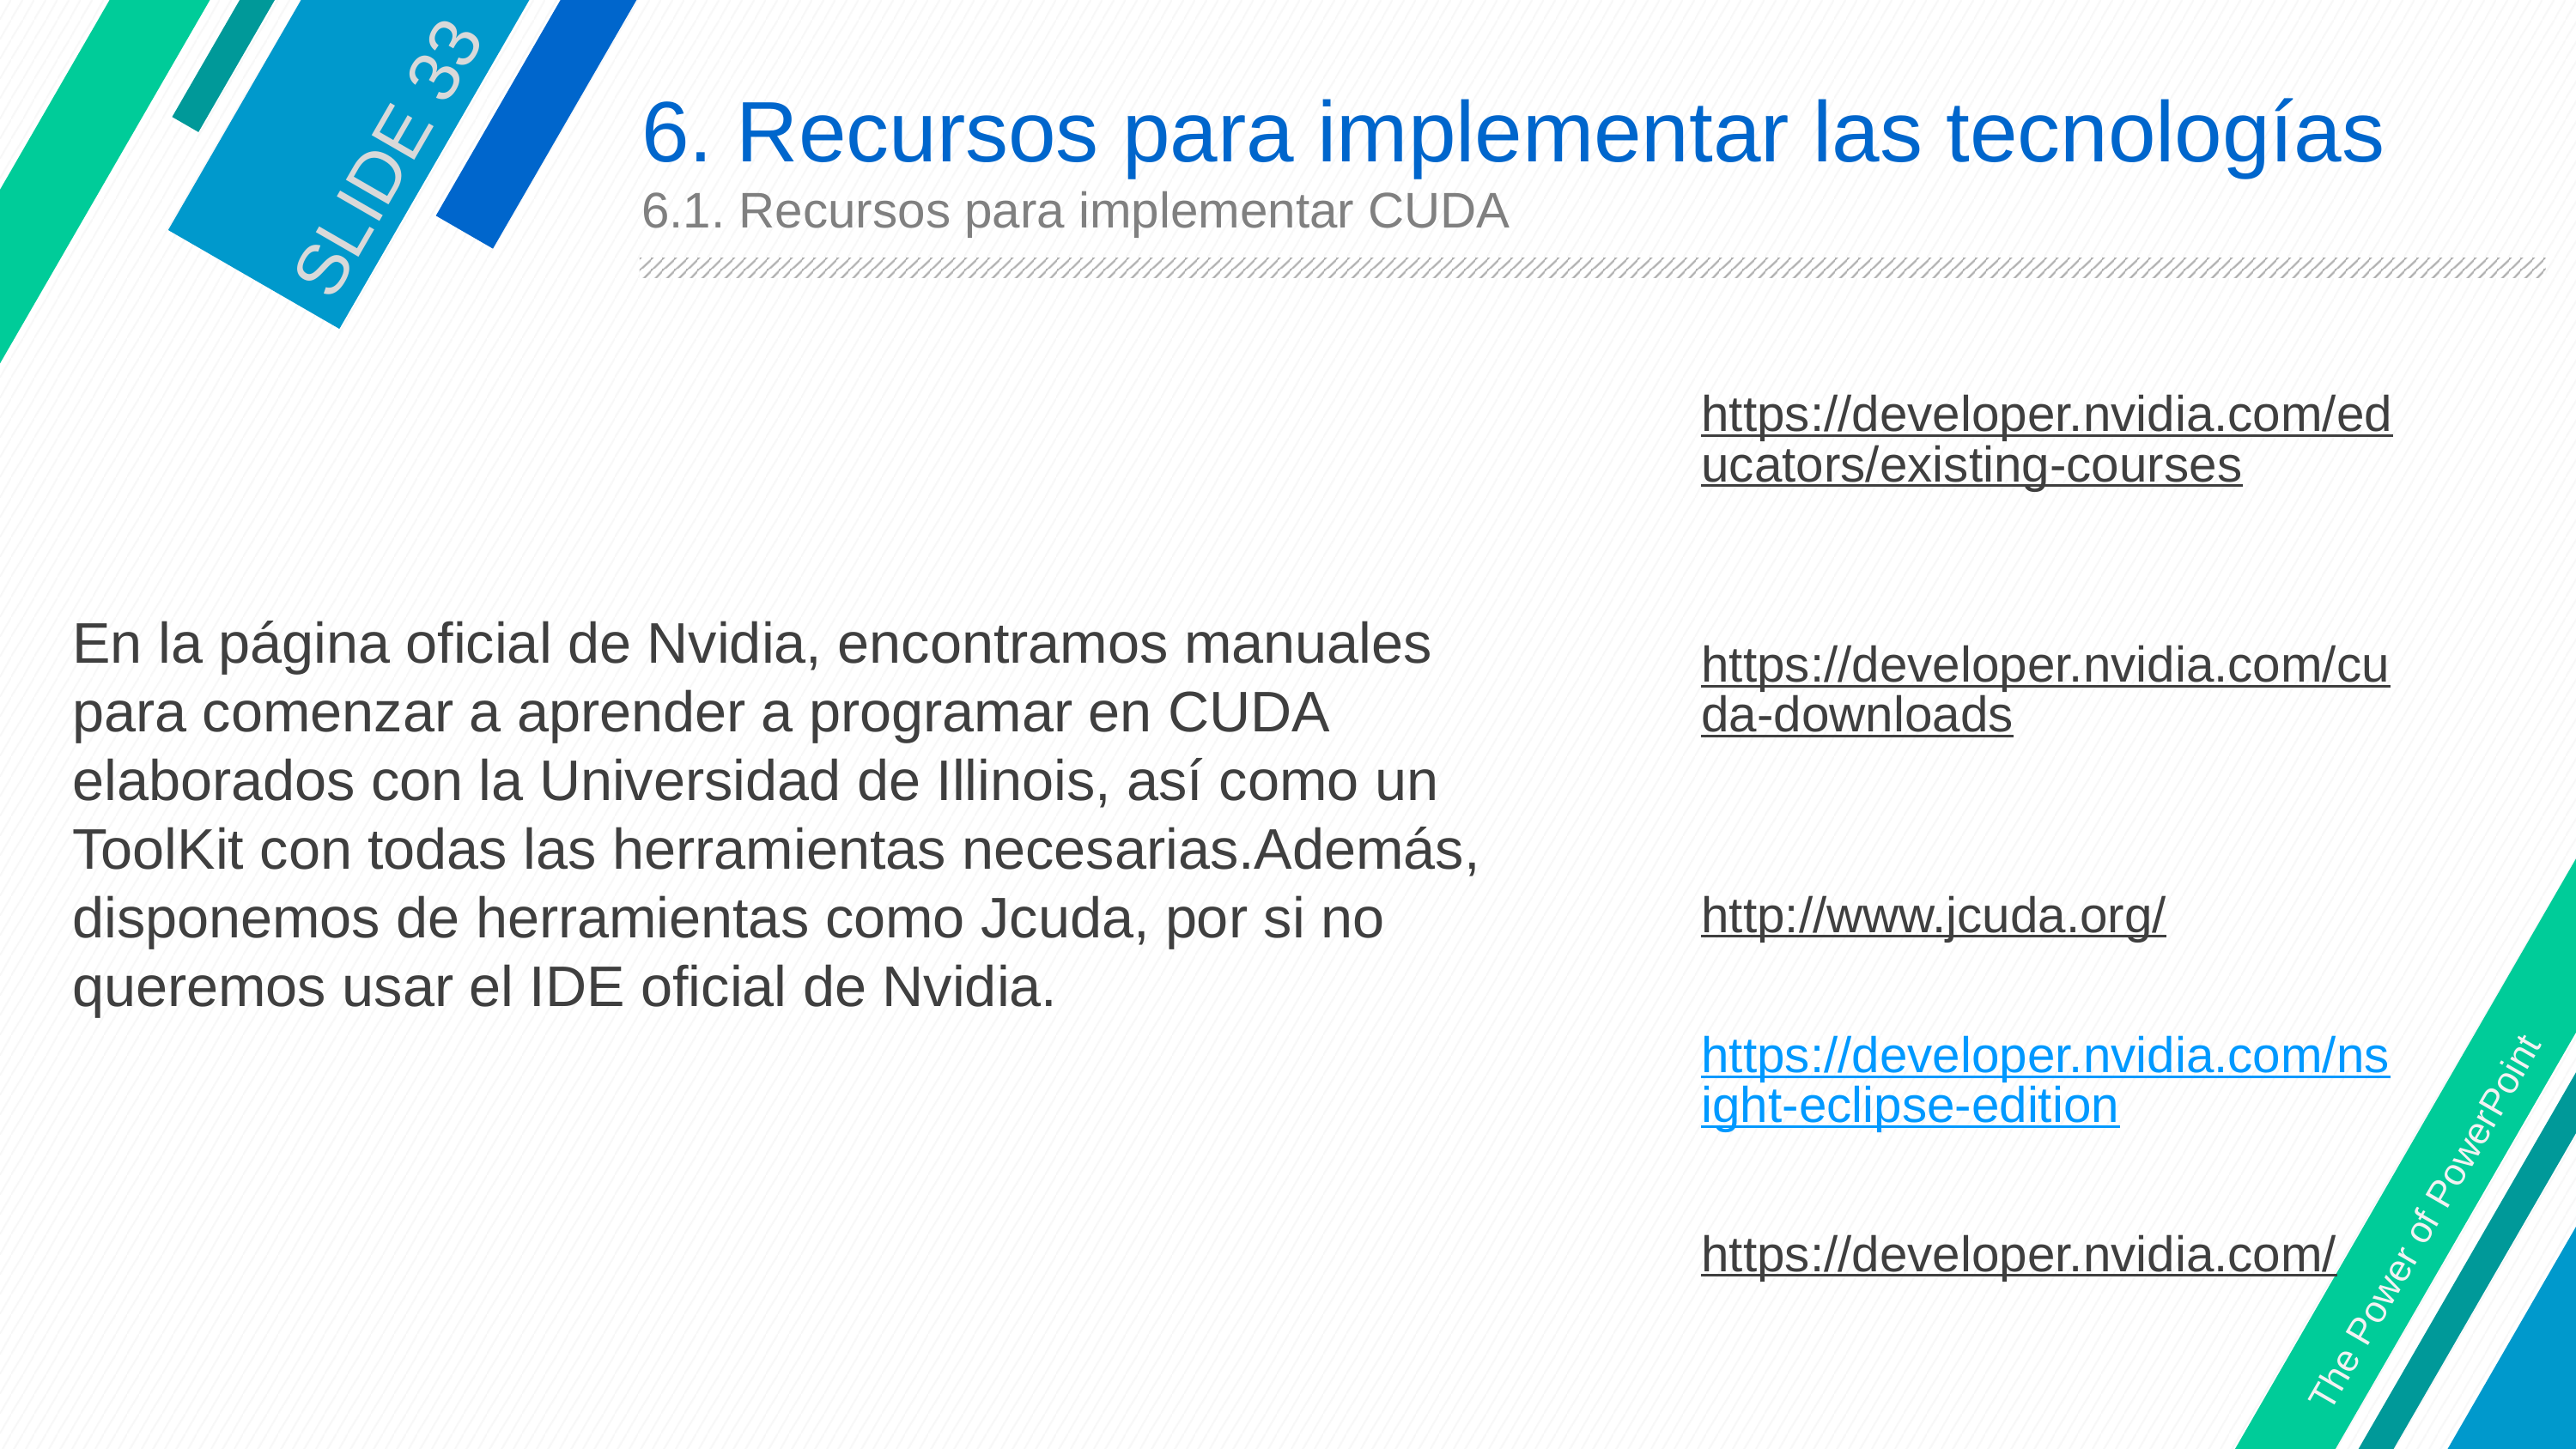

# 6. Recursos para implementar las tecnologías
SLIDE 33
6.1. Recursos para implementar CUDA
https://developer.nvidia.com/educators/existing-courses

https://developer.nvidia.com/cuda-downloads

http://www.jcuda.org/

https://developer.nvidia.com/nsight-eclipse-edition

https://developer.nvidia.com/

En la página oficial de Nvidia, encontramos manuales para comenzar a aprender a programar en CUDA elaborados con la Universidad de Illinois, así como un ToolKit con todas las herramientas necesarias.Además, disponemos de herramientas como Jcuda, por si no queremos usar el IDE oficial de Nvidia.
The Power of PowerPoint